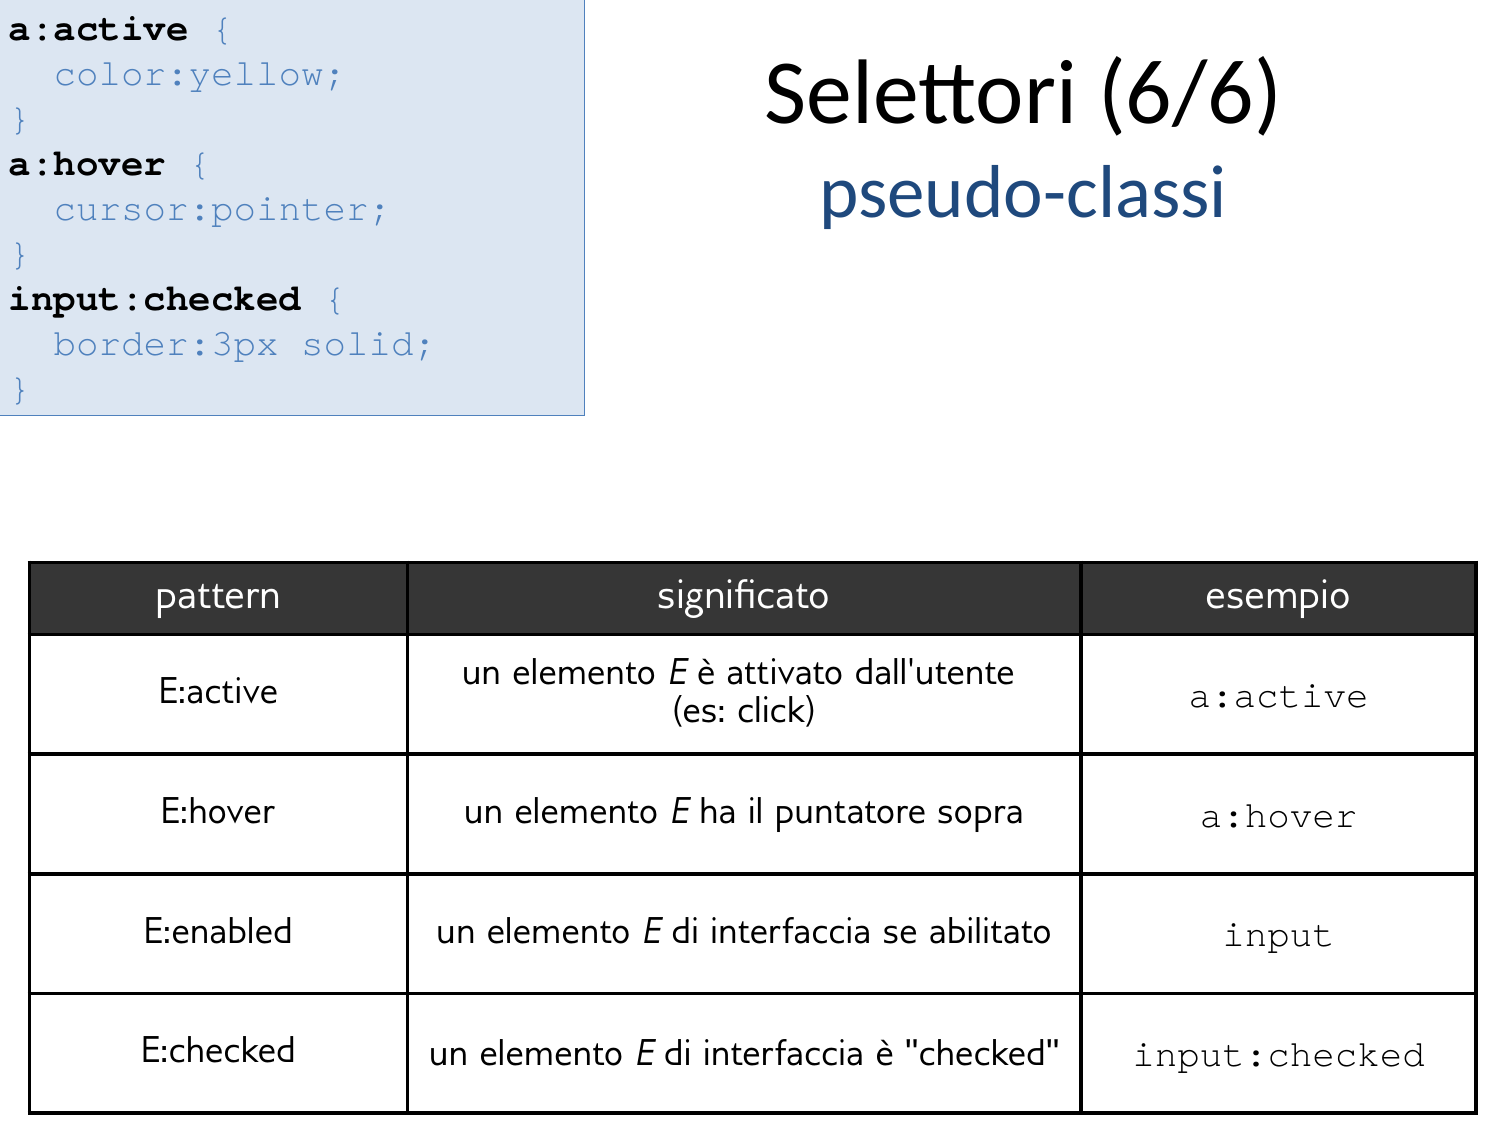

a:active {
  color:yellow;
}
a:hover {
  cursor:pointer;
}
input:checked {
  border:3px solid;
}
# Selettori (6/6) pseudo-classi
| pattern | significato | esempio |
| --- | --- | --- |
| E:active | un elemento E è attivato dall'utente (es: click) | a:active |
| E:hover | un elemento E ha il puntatore sopra | a:hover |
| E:enabled | un elemento E di interfaccia se abilitato | input |
| E:checked | un elemento E di interfaccia è "checked" | input:checked |